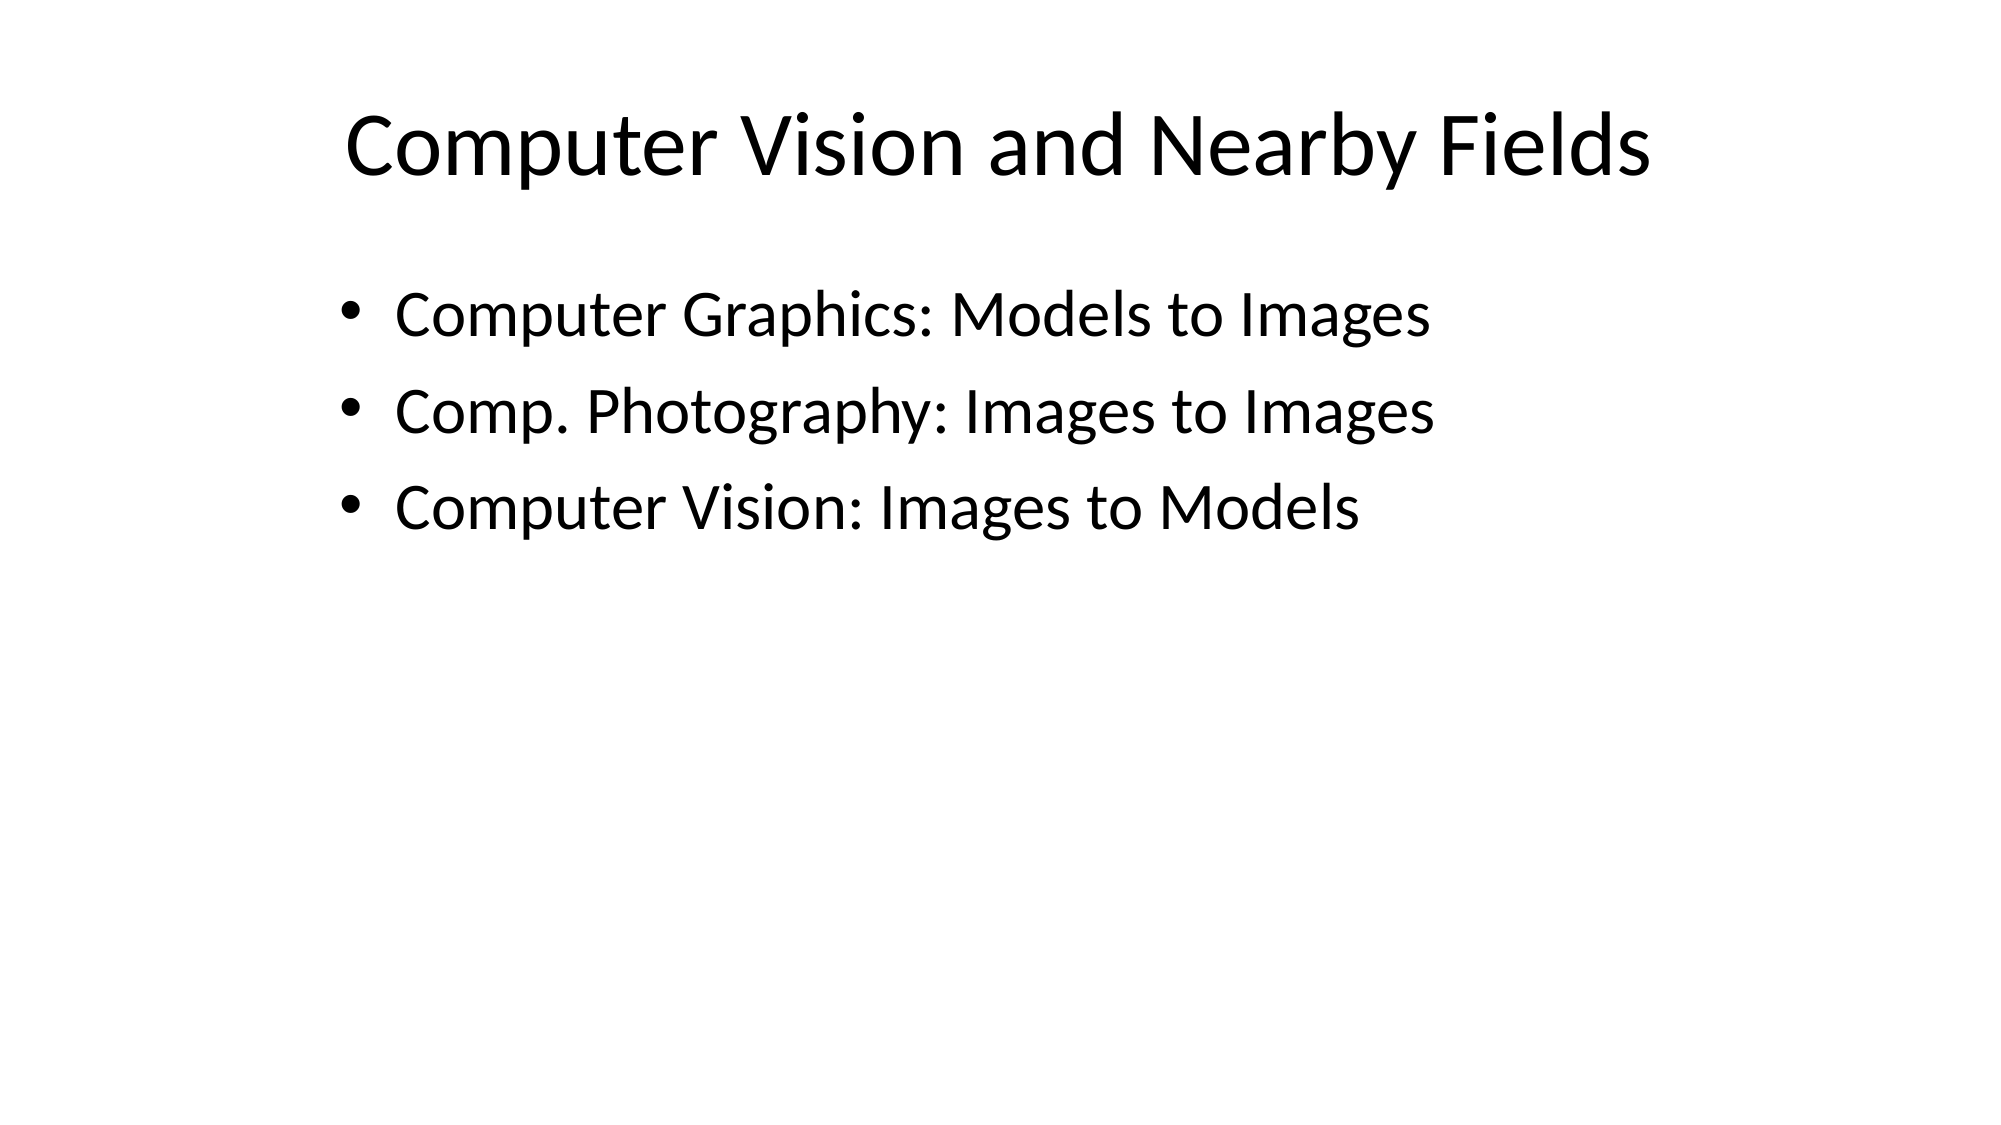

Computer Vision and Nearby Fields
Computer Graphics: Models to Images
Comp. Photography: Images to Images
Computer Vision: Images to Models